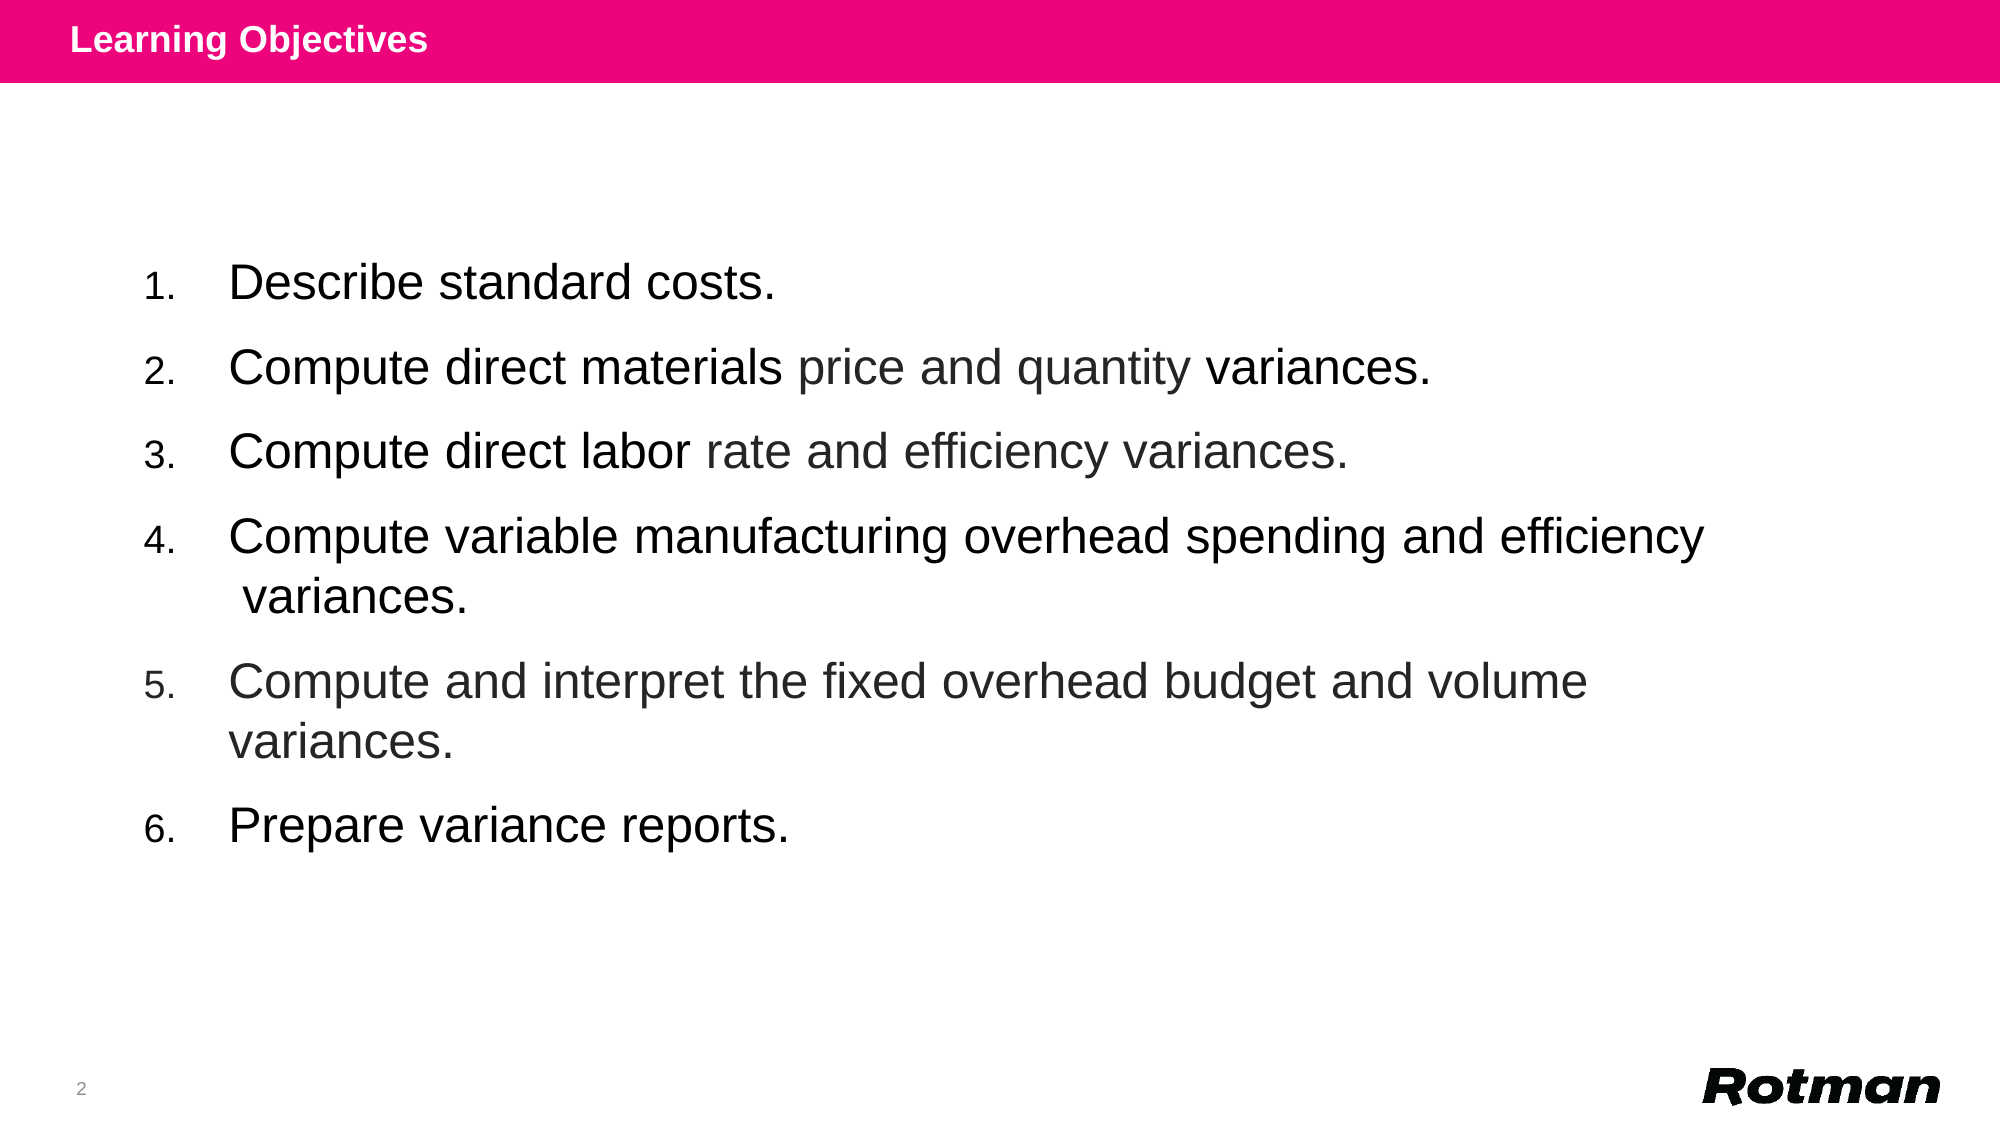

Learning Objectives
Describe standard costs.
Compute direct materials price and quantity variances.
Compute direct labor rate and efficiency variances.
Compute variable manufacturing overhead spending and efficiency  variances.
Compute and interpret the fixed overhead budget and volume variances.
Prepare variance reports.
2